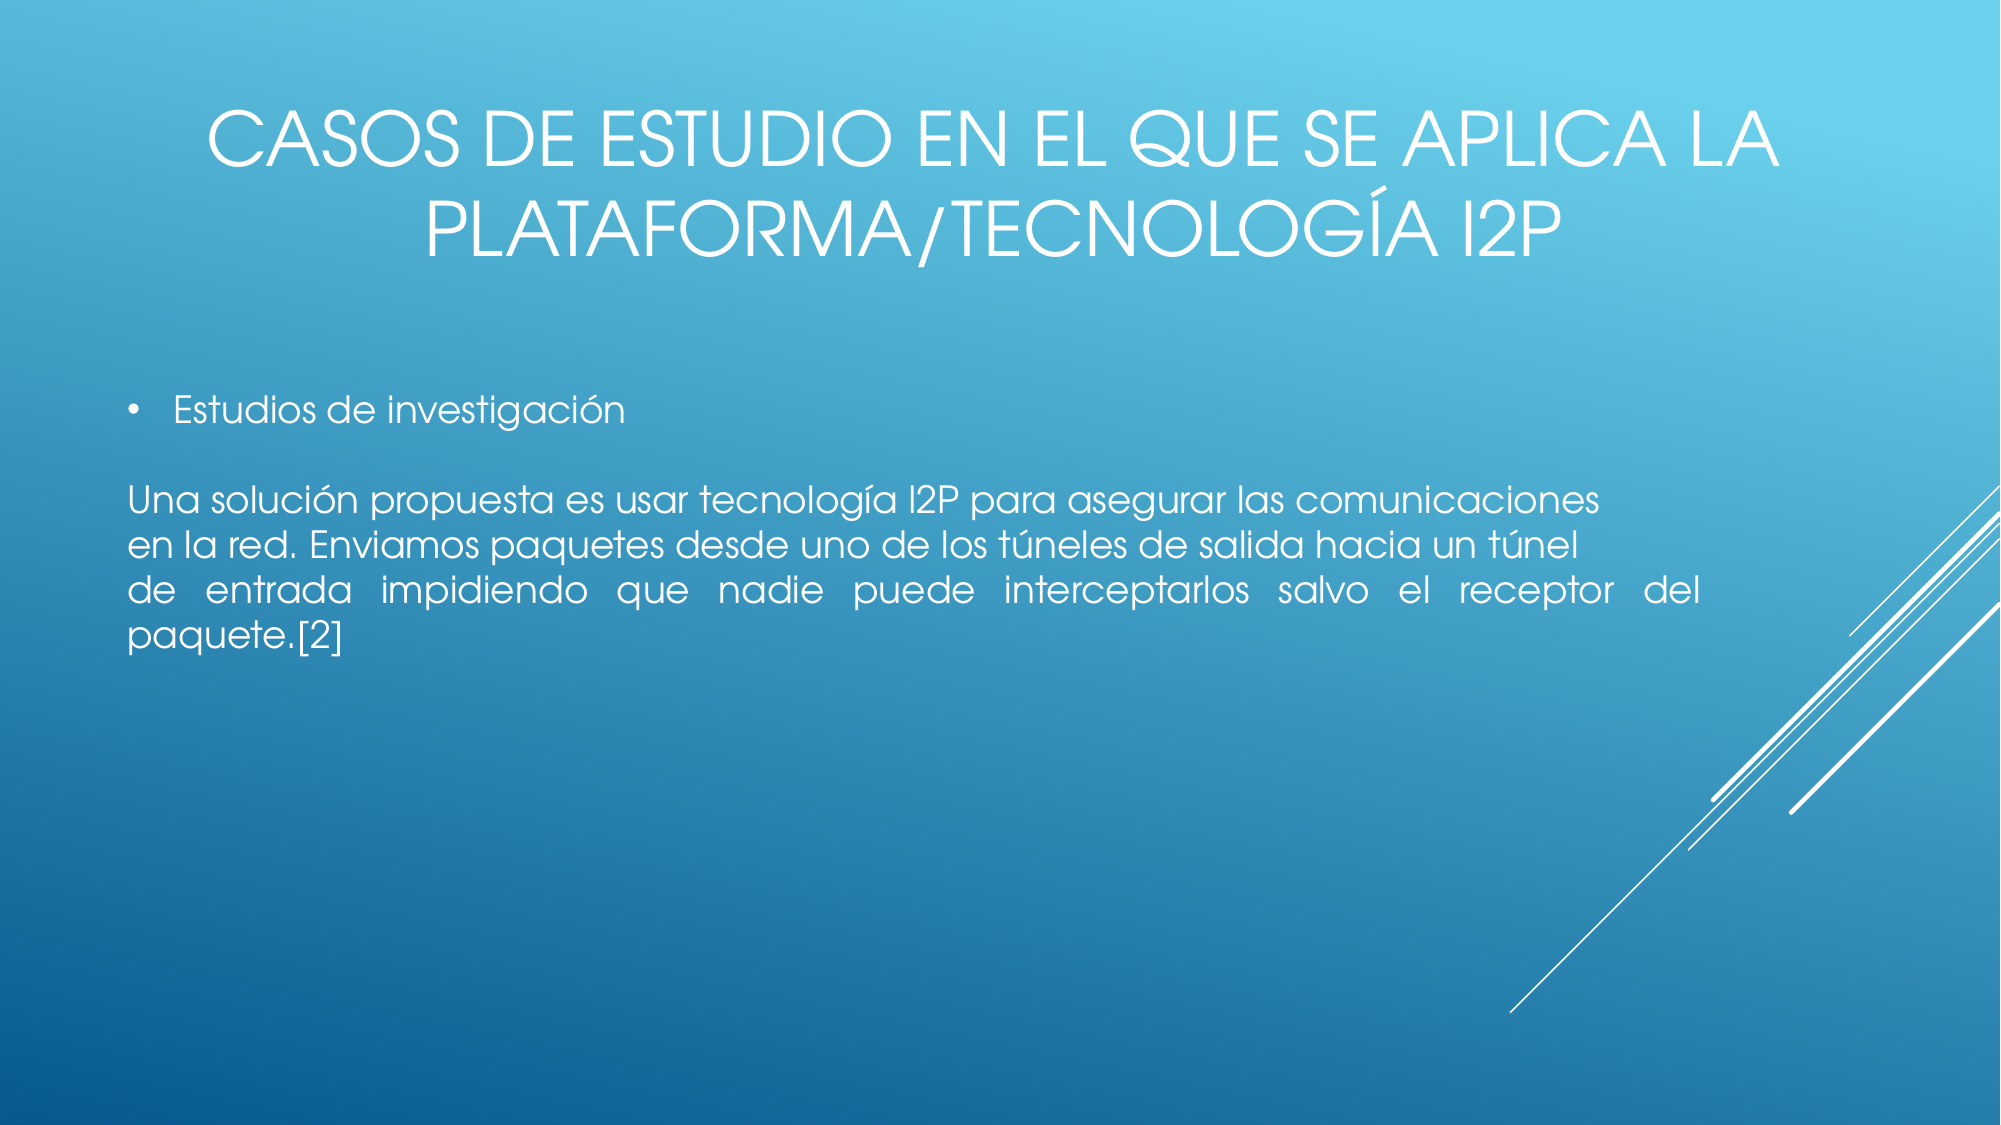

# Casos de estudio en el que se aplica la plataforma/tecnología I2P
Estudios de investigación

Una solución propuesta es usar tecnología I2P para asegurar las comunicaciones
en la red. Enviamos paquetes desde uno de los túneles de salida hacia un túnel
de entrada impidiendo que nadie puede interceptarlos salvo el receptor del paquete.[2]